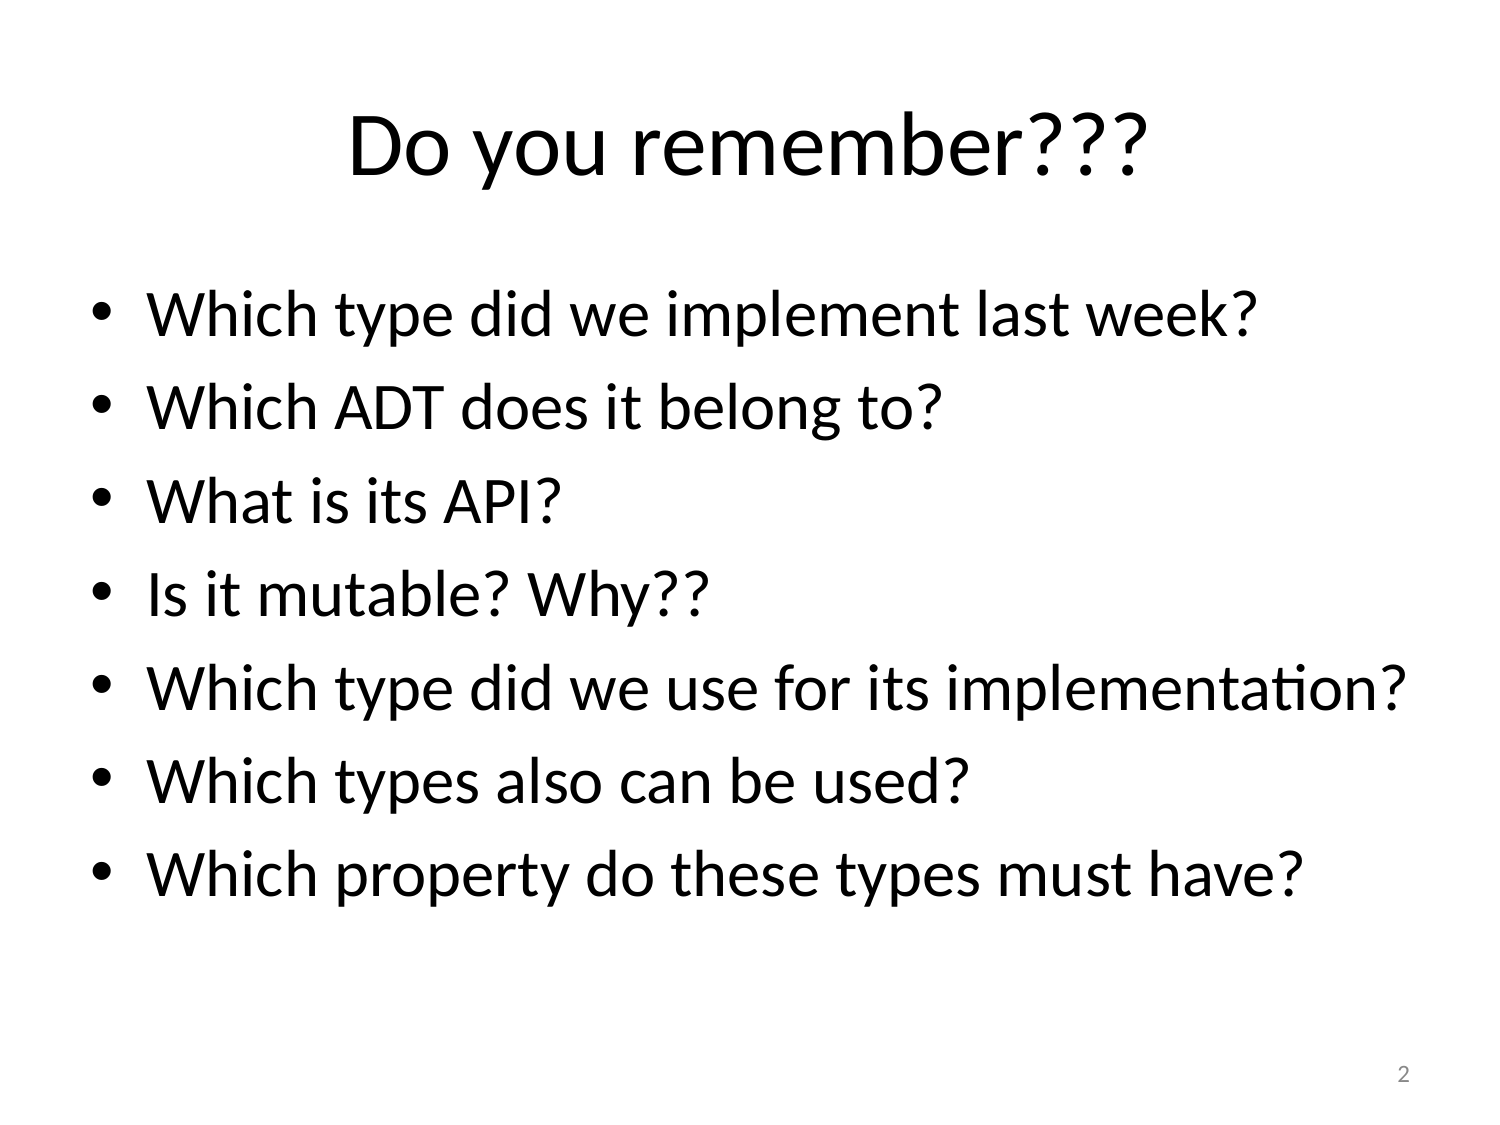

# Do you remember???
Which type did we implement last week?
Which ADT does it belong to?
What is its API?
Is it mutable? Why??
Which type did we use for its implementation?
Which types also can be used?
Which property do these types must have?
2